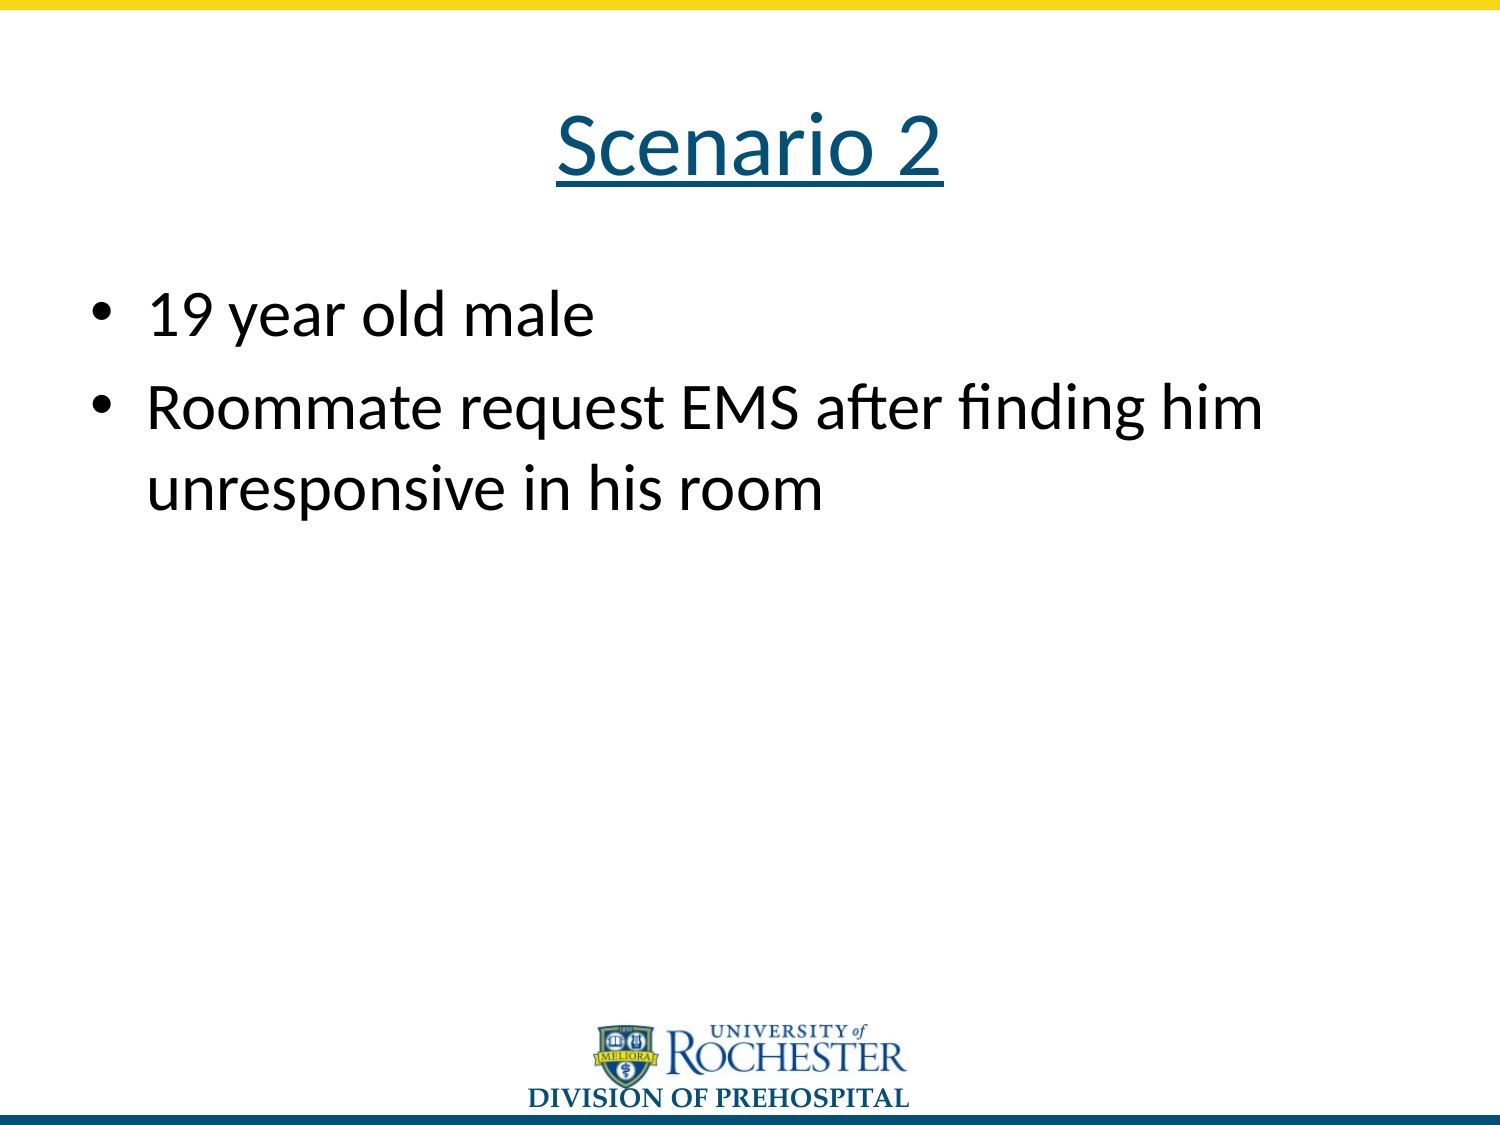

# Scenario 2
19 year old male
Roommate request EMS after finding him unresponsive in his room